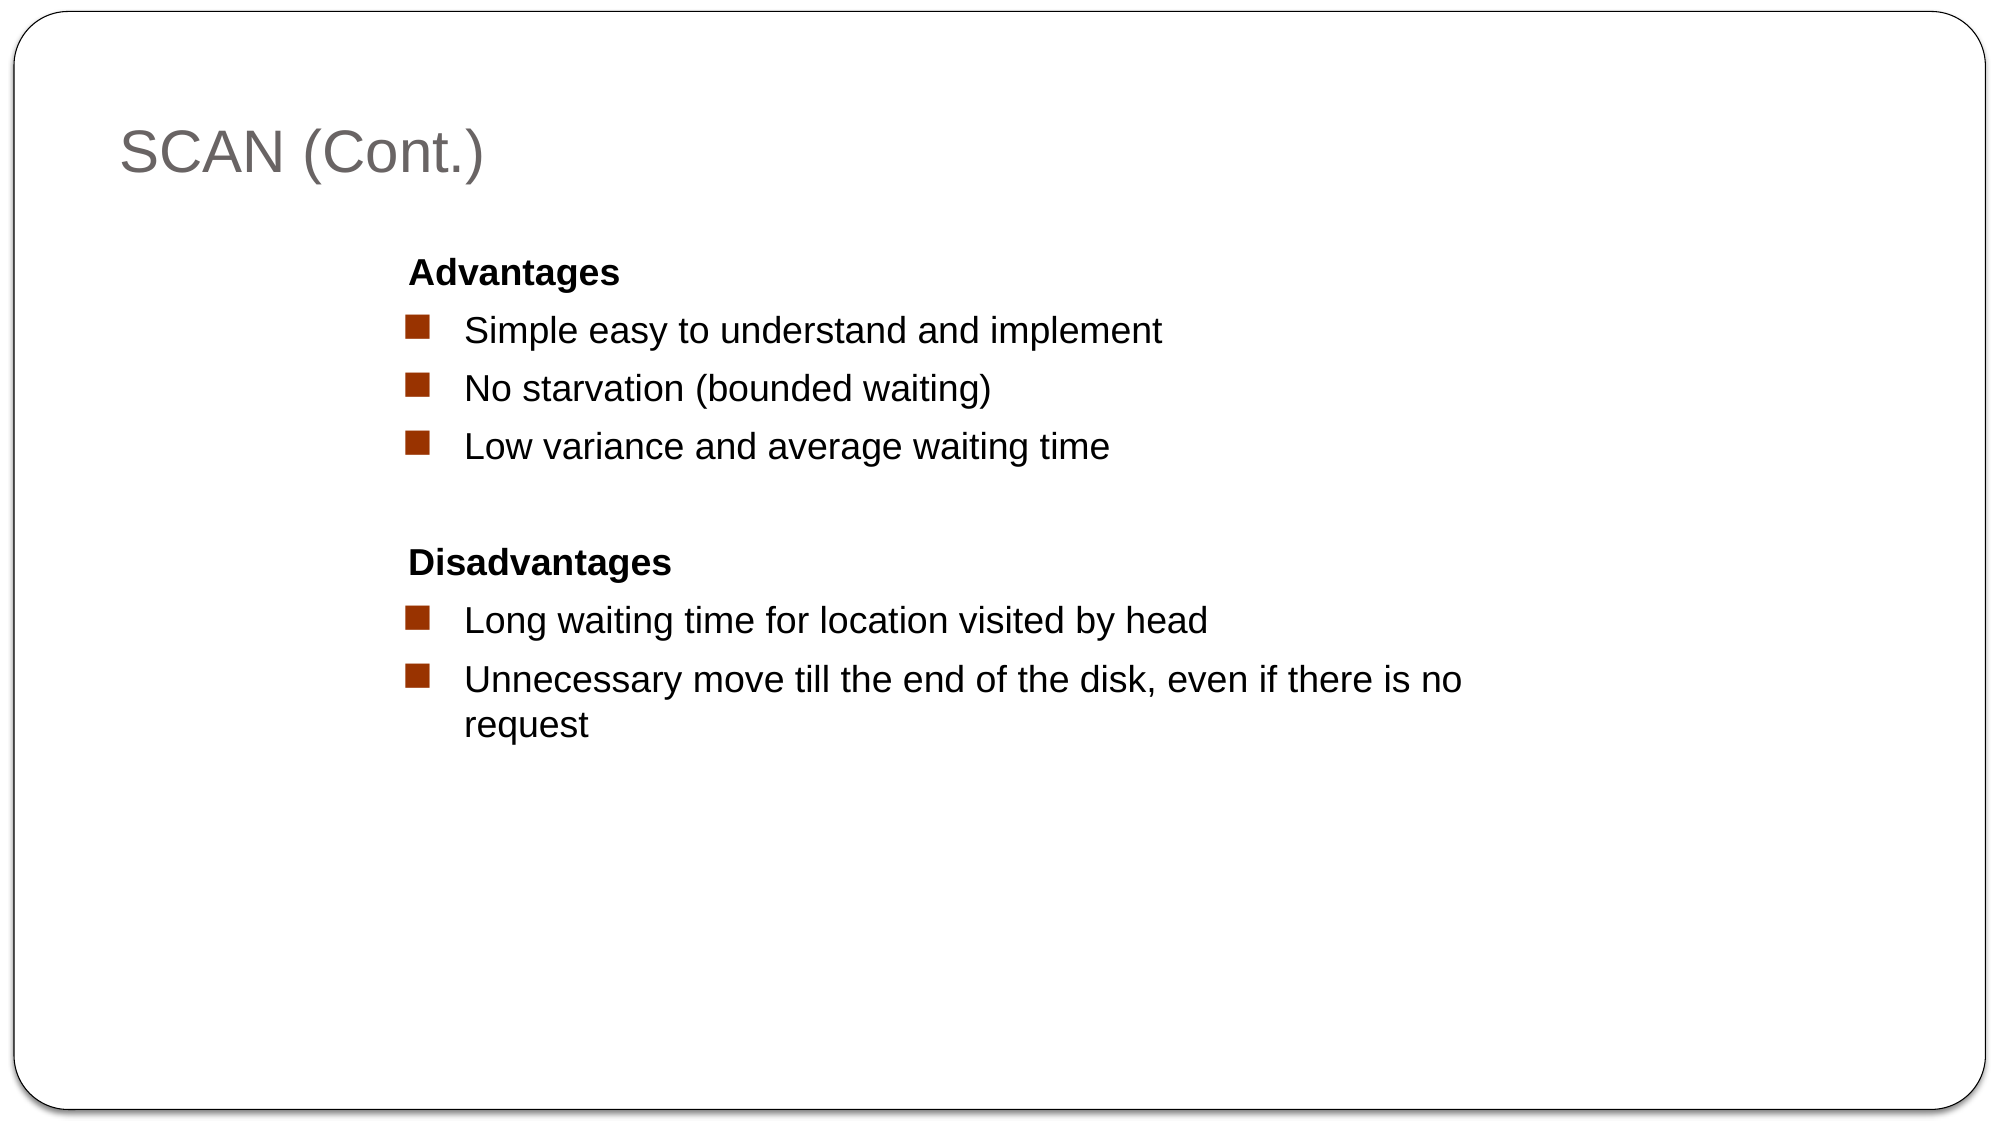

# SCAN (Cont.)

Advantages
Simple easy to understand and implement
No starvation (bounded waiting)
Low variance and average waiting time

Disadvantages
Long waiting time for location visited by head
Unnecessary move till the end of the disk, even if there is no request